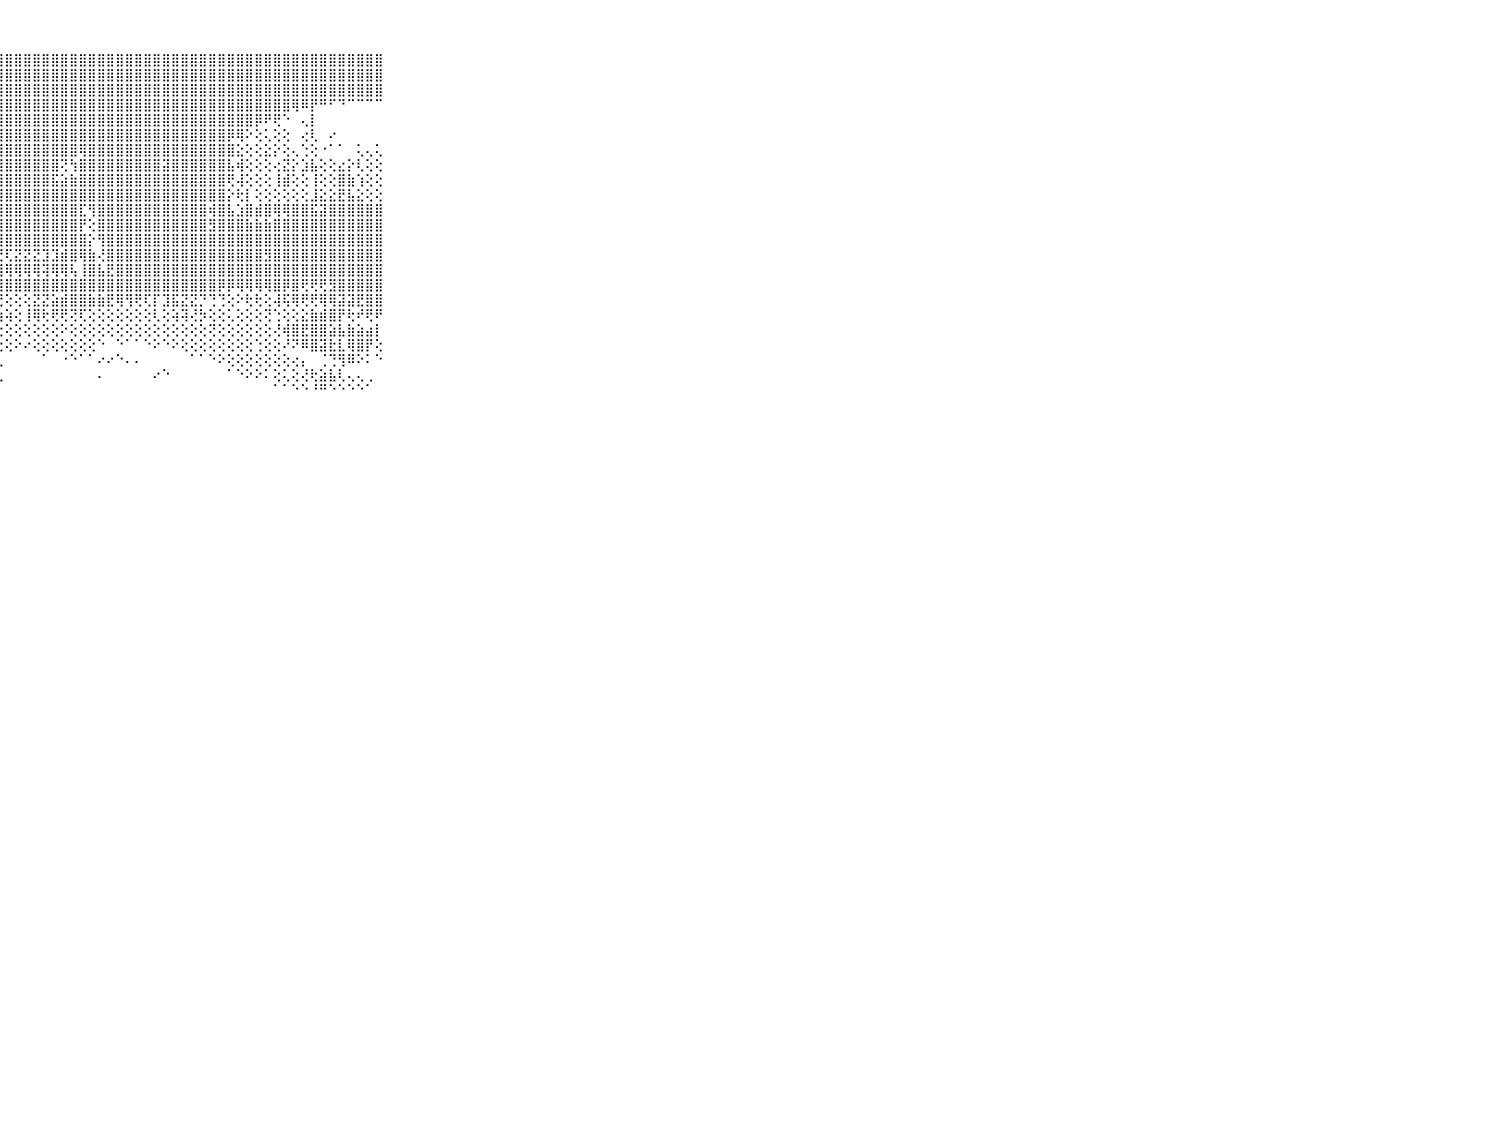

⠀⠀⠀⠀⠀⠀⠀⠀⠀⠀⠀⣿⣿⣿⣿⣿⣿⣿⣿⣿⣿⣿⣿⣿⣿⣿⣿⣿⣿⣿⣿⣿⣿⣿⣿⣿⣿⣿⣿⣿⣿⣿⣿⣿⣿⣿⣿⣿⣿⣿⣿⣿⣿⣿⣿⣿⣿⣿⣿⣿⣿⣿⣿⣿⣿⣿⣿⣿⣿⠀⠀⠀⠀⠀⠀⠀⠀⠀⠀⠀⠀
⠀⠀⠀⠀⠀⠀⠀⠀⠀⠀⠀⣿⣿⣿⣿⣿⣿⣿⣿⣿⣿⣿⣿⣿⣿⣿⣿⣿⣿⣿⣿⣿⣿⣿⣿⣿⣿⣿⣿⣿⣿⣿⣿⣿⣿⣿⣿⣿⣿⣿⣿⣿⣿⣿⣿⣿⣿⣿⣿⣿⣿⣿⣿⣿⣿⣿⣿⣿⣿⠀⠀⠀⠀⠀⠀⠀⠀⠀⠀⠀⠀
⠀⠀⠀⠀⠀⠀⠀⠀⠀⠀⠀⣿⣿⣿⣿⣿⣿⣿⣿⣿⣿⣿⣿⣿⣿⣿⣿⣿⣿⣿⣿⣿⣿⣿⣿⣿⣿⣿⣿⣿⣿⣿⣿⣿⣿⣿⣿⣿⣿⣿⣿⣿⣿⣿⣿⣿⣿⣿⣿⣿⣿⣿⣿⣿⣿⣿⣿⣿⣿⠀⠀⠀⠀⠀⠀⠀⠀⠀⠀⠀⠀
⠀⠀⠀⠀⠀⠀⠀⠀⠀⠀⠀⣿⣿⣿⣿⣿⣿⣿⣿⣿⣿⣿⣿⣿⣿⣿⣿⣿⣿⣿⣿⣿⣿⣿⣿⣿⣿⣿⣿⣿⣿⣿⣿⣿⣿⣿⣿⣿⣿⣿⣿⣿⣿⣿⣿⣿⣿⣿⣿⢿⠿⡟⠛⠋⠙⠉⠉⠉⠉⠀⠀⠀⠀⠀⠀⠀⠀⠀⠀⠀⠀
⠀⠀⠀⠀⠀⠀⠀⠀⠀⠀⠀⣿⣿⣿⣿⣿⣿⣿⣿⣿⣿⣿⣿⣿⣿⣿⣿⣿⣿⣿⣿⣿⣿⣿⣿⣿⣿⣿⣿⣿⣿⣿⣿⣿⣿⣿⣿⣿⣿⣿⣿⣿⣿⣿⣿⡿⠟⢟⠑⠀⢄⡇⠀⠀⠀⠀⠀⠀⠀⠀⠀⠀⠀⠀⠀⠀⠀⠀⠀⠀⠀
⠀⠀⠀⠀⠀⠀⠀⠀⠀⠀⠀⣿⣿⣿⣿⣿⣿⣿⣿⣿⣿⣿⣿⣿⣿⣿⣿⣿⣿⣿⣿⣿⣿⣿⣿⣿⣿⣿⣿⣿⣿⣿⣿⣿⣿⣿⣿⣿⣿⣿⣿⣿⡿⢿⠕⢕⢅⢕⢕⠀⢔⢇⠀⠔⠀⠀⠀⠀⠀⠀⠀⠀⠀⠀⠀⠀⠀⠀⠀⠀⠀
⠀⠀⠀⠀⠀⠀⠀⠀⠀⠀⠀⣿⣿⣿⣿⣿⣿⣿⣿⡿⣿⣿⣿⣿⣿⣿⣿⣿⣿⣿⣿⣿⣿⣿⣿⣿⢿⣿⣿⣿⣿⣿⣿⣿⣿⣿⣿⣿⣿⣿⣿⣿⣿⣕⢕⢕⣕⡕⢕⢄⢑⢕⠐⠁⠁⠀⢅⢄⢅⠀⠀⠀⠀⠀⠀⠀⠀⠀⠀⠀⠀
⠀⠀⠀⠀⠀⠀⠀⠀⠀⠀⠀⣿⣿⣿⣿⣿⣿⣿⣿⣯⣿⣿⡿⣿⣿⣿⣿⣿⣿⣿⣿⣿⣿⣿⢝⢳⣿⣿⣿⣿⣿⣿⣿⣿⣿⣽⣿⣿⣿⣿⣿⣿⣧⢾⢕⢕⢕⢔⣝⡕⣱⣧⢕⢕⣔⡕⢇⢕⢕⠀⠀⠀⠀⠀⠀⠀⠀⠀⠀⠀⠀
⠀⠀⠀⠀⠀⠀⠀⠀⠀⠀⠀⣿⣿⣿⣿⣿⣿⣿⣿⣿⣿⣿⣿⣿⣿⣿⣿⣿⣿⣿⣿⣿⣿⣯⣵⣷⣿⣿⣿⣿⣿⣿⣿⣿⣿⣿⣿⣿⣿⣿⣿⣿⢟⢼⢕⢕⢕⢸⣾⢕⢕⢸⢕⢕⣿⣷⢱⢕⢕⠀⠀⠀⠀⠀⠀⠀⠀⠀⠀⠀⠀
⠀⠀⠀⠀⠀⠀⠀⠀⠀⠀⠀⣿⣿⣿⣿⣿⣿⣿⣿⣿⣿⣿⣿⣿⣿⣿⣿⣿⣿⣿⣿⣿⣿⣿⣿⣿⣿⣿⣿⣿⣿⣿⣿⣿⣿⣿⣿⣿⣿⣿⣿⣿⡕⢗⡇⢕⢕⢕⢕⢕⢕⣸⣕⣕⣟⣧⣕⢕⢕⠀⠀⠀⠀⠀⠀⠀⠀⠀⠀⠀⠀
⠀⠀⠀⠀⠀⠀⠀⠀⠀⠀⠀⣿⣿⣿⣿⣿⣿⣿⣿⣿⣿⣿⣿⣿⣿⣿⣿⣿⣿⣿⣿⣿⣿⣿⣿⣿⣏⢻⣿⣿⣿⣿⣿⣿⣿⣿⣿⣿⣿⣿⢾⣿⣧⣱⣿⣾⣿⢿⢿⣿⣿⣯⣽⣿⣿⣿⣿⣿⣿⠀⠀⠀⠀⠀⠀⠀⠀⠀⠀⠀⠀
⠀⠀⠀⠀⠀⠀⠀⠀⠀⠀⠀⣿⣿⣿⣿⣿⣿⣿⣿⣿⣿⣿⣿⣿⣿⣿⣺⣿⣿⣿⣿⣿⣿⣿⣿⣿⡟⢕⣿⣿⣿⣿⣿⣿⣿⣿⣿⣿⣿⣿⣻⣿⣿⣿⣷⣷⣷⣿⣿⣿⣿⣿⣿⣿⣿⣿⣿⣿⣿⠀⠀⠀⠀⠀⠀⠀⠀⠀⠀⠀⠀
⠀⠀⠀⠀⠀⠀⠀⠀⠀⠀⠀⣿⣿⣿⣿⣿⣿⣿⣿⣿⣿⣿⣿⣿⣿⣿⣿⣿⣿⣿⣿⣿⣿⣿⣿⣿⣿⡕⢻⣿⣿⣿⣿⣿⣿⣿⣿⣿⣿⣿⣿⣿⣿⣿⣿⣿⣿⣿⣿⣿⣿⣿⣿⣿⣿⣿⣿⣿⣿⠀⠀⠀⠀⠀⠀⠀⠀⠀⠀⠀⠀
⠀⠀⠀⠀⠀⠀⠀⠀⠀⠀⠀⣿⣿⣿⣿⣿⣿⣿⣿⣿⣿⣿⣿⣿⣿⣿⢵⢟⢏⣝⣝⣝⣹⣹⣾⣿⢿⣷⢜⣿⣿⣿⣿⣿⣿⣿⣿⣿⣿⣿⣿⣿⣿⣿⣿⣿⣻⣿⣿⣿⣿⣿⣿⣿⣿⣿⣿⣿⣿⠀⠀⠀⠀⠀⠀⠀⠀⠀⠀⠀⠀
⠀⠀⠀⠀⠀⠀⠀⠀⠀⠀⠀⣿⣿⣿⣿⣿⢿⢿⣟⣻⣿⣽⣿⣷⣾⣿⡿⢿⢿⢿⢿⢿⢽⢿⢿⢧⢸⣿⣧⣟⣿⣿⣿⣿⣿⣿⣿⣿⣿⣿⣿⣿⣿⣿⣿⣿⣿⣿⣿⣿⣿⣿⣿⣿⣿⣿⣿⣿⣿⠀⠀⠀⠀⠀⠀⠀⠀⠀⠀⠀⠀
⠀⠀⠀⠀⠀⠀⠀⠀⠀⠀⠀⣽⣽⣷⣷⣽⣷⣾⣿⣿⣿⣿⣿⣿⣿⣿⣿⣿⣿⣿⣿⣿⣿⣿⣿⣿⣿⣿⣿⣿⣿⣿⣿⣿⣿⣿⣿⣿⣿⣿⣿⡿⡿⢿⢿⢿⢿⣿⡿⣿⢟⢟⢟⣻⣿⣿⣿⣿⣿⠀⠀⠀⠀⠀⠀⠀⠀⠀⠀⠀⠀
⠀⠀⠀⠀⠀⠀⠀⠀⠀⠀⠀⢟⢟⠏⢏⢝⢝⢝⢝⡿⣿⣿⢿⢿⣿⣿⣿⢝⢕⢕⢕⣝⣝⣵⣾⣿⣿⣷⣷⣟⢿⢻⢟⢏⡏⣹⣯⣝⣝⡙⢙⢙⢕⠕⢗⢗⢕⢼⢯⢿⢟⢟⢿⢿⣽⣽⣟⣿⣿⠀⠀⠀⠀⠀⠀⠀⠀⠀⠀⠀⠀
⠀⠀⠀⠀⠀⠀⠀⠀⠀⠀⠀⢔⢔⢔⢕⢕⢕⢕⢱⢜⢇⢕⢕⢜⢝⢹⢱⢱⢵⢕⢸⢿⢗⢟⢟⢝⢏⢕⢕⢕⢕⢕⢕⢕⢇⢕⢵⢽⢜⡳⢕⢕⢅⢕⢕⢕⢝⢑⢕⢕⣕⣷⣾⣿⡟⢗⠞⢟⠟⠀⠀⠀⠀⠀⠀⠀⠀⠀⠀⠀⠀
⠀⠀⠀⠀⠀⠀⠀⠀⠀⠀⠀⢕⢕⢕⢕⢕⢕⢕⢕⢕⢕⢕⢕⢕⢕⢕⢕⢕⢕⢕⢕⢕⢕⢕⠕⢕⢕⢕⢕⢕⢕⢕⢕⢕⢕⢕⢕⢕⢕⢕⢝⢕⢕⢕⢕⢕⢕⢜⢾⣿⣟⣿⣿⣵⣧⣷⣵⣴⡇⠀⠀⠀⠀⠀⠀⠀⠀⠀⠀⠀⠀
⠀⠀⠀⠀⠀⠀⠀⠀⠀⠀⠀⠑⠕⠕⢕⢕⢕⢕⢕⢕⢕⢕⢕⠕⢕⢕⢕⢕⢕⠕⠔⢕⢕⢕⢕⢕⢕⢕⠑⠀⠑⠁⠁⠑⠕⠑⠕⢕⢕⢕⢕⢕⢕⢕⢕⢑⢕⢕⠜⠝⠿⣿⣽⣗⣇⢿⣿⡟⢕⠀⠀⠀⠀⠀⠀⠀⠀⠀⠀⠀⠀
⠀⠀⠀⠀⠀⠀⠀⠀⠀⠀⠀⠀⠀⠀⠁⠁⠀⠁⠁⠁⠁⠁⠁⠑⠑⠑⢁⢁⠀⠀⠀⠀⠁⠀⠐⠑⠁⠁⠔⠔⠑⠄⠄⠀⠀⠀⠀⠀⠁⠁⠑⠕⢕⢕⢕⢕⢕⢕⢕⢔⡄⠀⢈⢙⢻⠿⠕⠅⠑⠀⠀⠀⠀⠀⠀⠀⠀⠀⠀⠀⠀
⠀⠀⠀⠀⠀⠀⠀⠀⠀⠀⠀⠀⠀⠀⠀⠀⠀⠀⠀⠀⠀⠀⠀⢀⠔⠄⠁⢁⠀⠀⠀⠀⠀⠀⠀⠀⠀⠀⠄⠀⠀⠀⠀⠀⠔⠑⠀⠀⠀⠀⠀⠀⠁⠑⠕⠕⠅⢕⢅⢕⢜⢗⣵⣧⢇⢄⢄⢀⠀⠀⠀⠀⠀⠀⠀⠀⠀⠀⠀⠀⠀
⠀⠀⠀⠀⠀⠀⠀⠀⠀⠀⠀⠀⠀⠀⠀⠀⠀⠀⠀⠀⠀⠀⠀⠀⠀⠀⠀⠀⠀⠀⠀⠀⠀⠀⠀⠀⠀⠀⠀⠀⠀⠀⠀⠀⠀⠀⠀⠀⠀⠀⠀⠀⠀⠀⠀⠀⠀⠁⠁⠑⠑⠘⠛⠑⠑⠑⠑⠁⠀⠀⠀⠀⠀⠀⠀⠀⠀⠀⠀⠀⠀